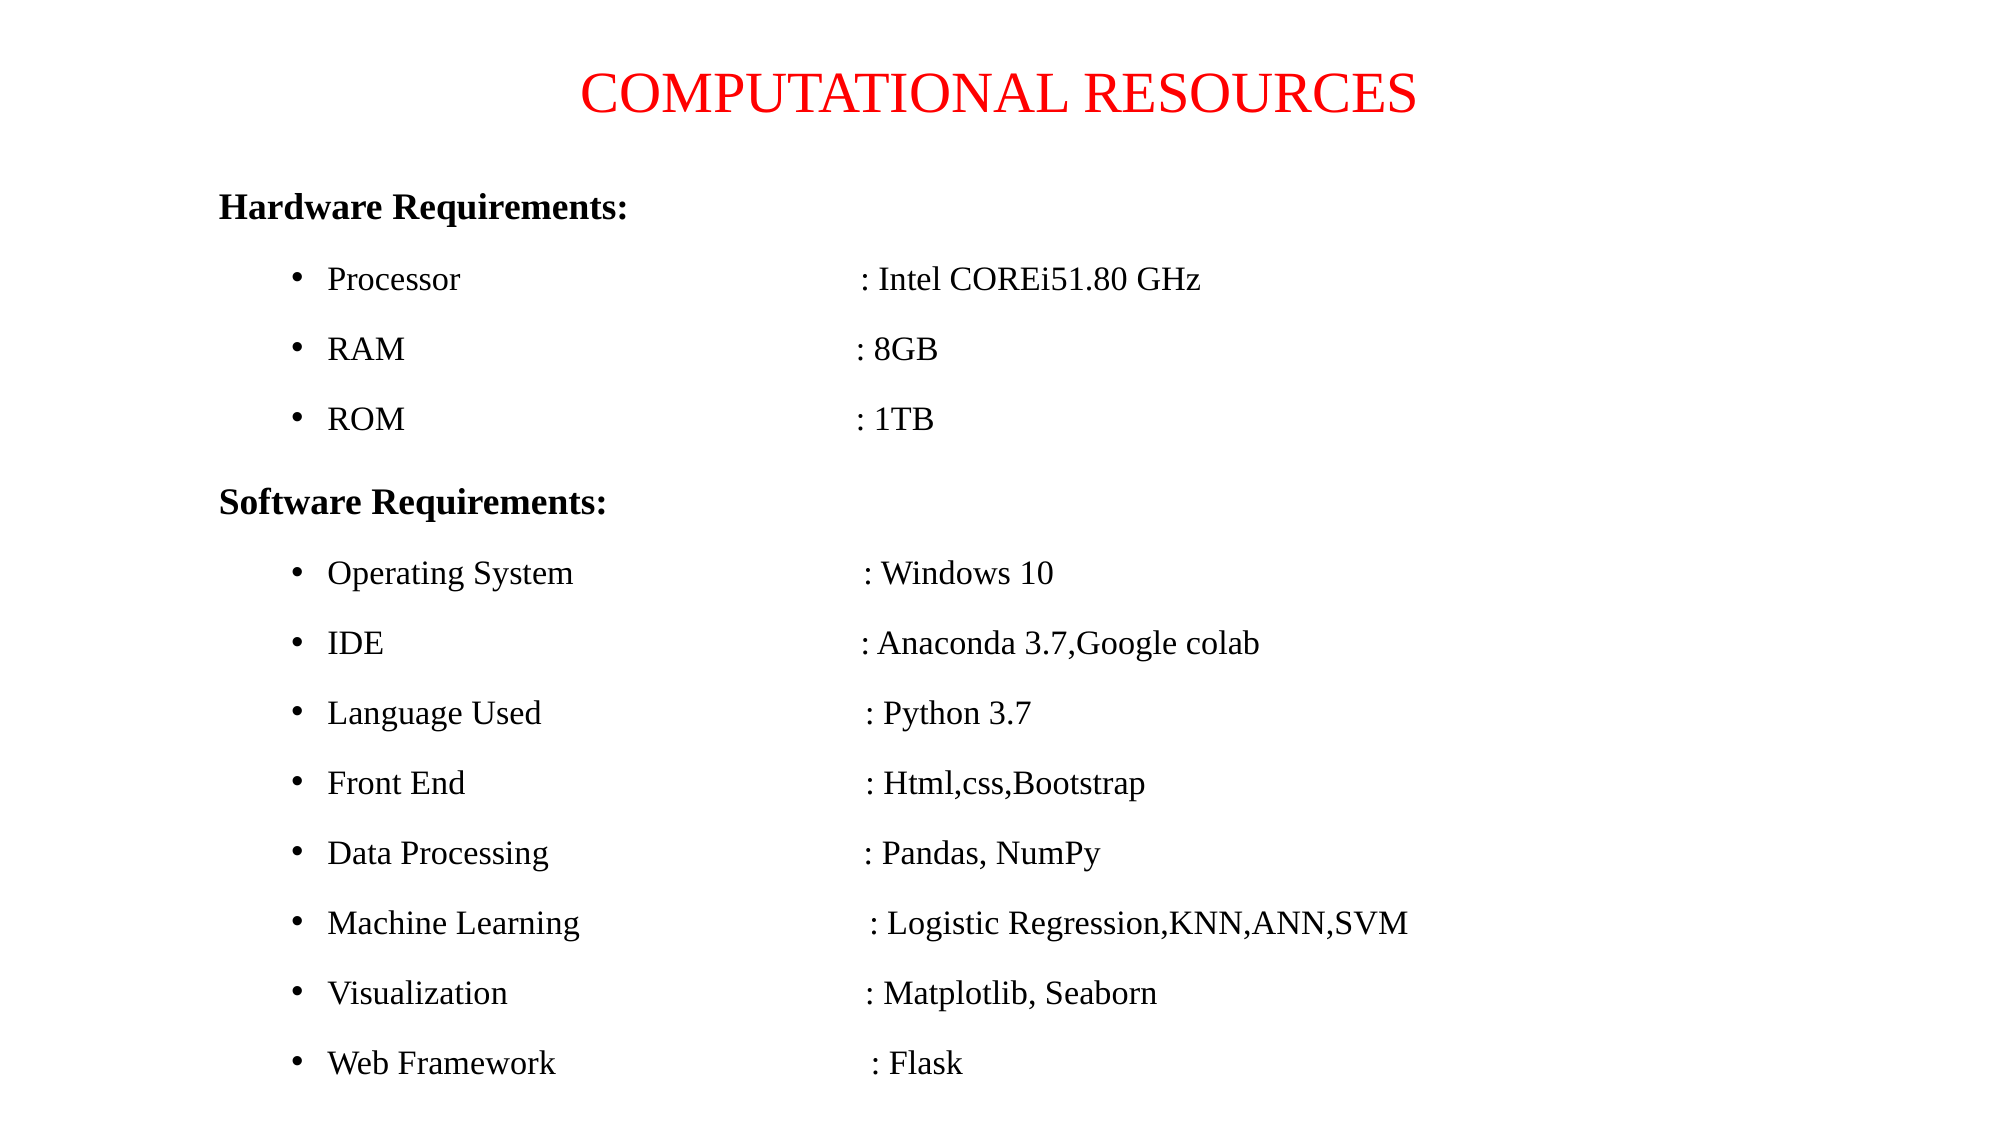

# COMPUTATIONAL RESOURCES
Hardware Requirements:
Processor                                               : Intel COREi51.80 GHz
RAM                                                     : 8GB
ROM                                                     : 1TB
Software Requirements:
Operating System                                  : Windows 10
IDE                                                        : Anaconda 3.7,Google colab
Language Used                                      : Python 3.7
Front End                                               : Html,css,Bootstrap
Data Processing                                     : Pandas, NumPy
Machine Learning                                  : Logistic Regression,KNN,ANN,SVM
Visualization                                          : Matplotlib, Seaborn
Web Framework                                     : Flask